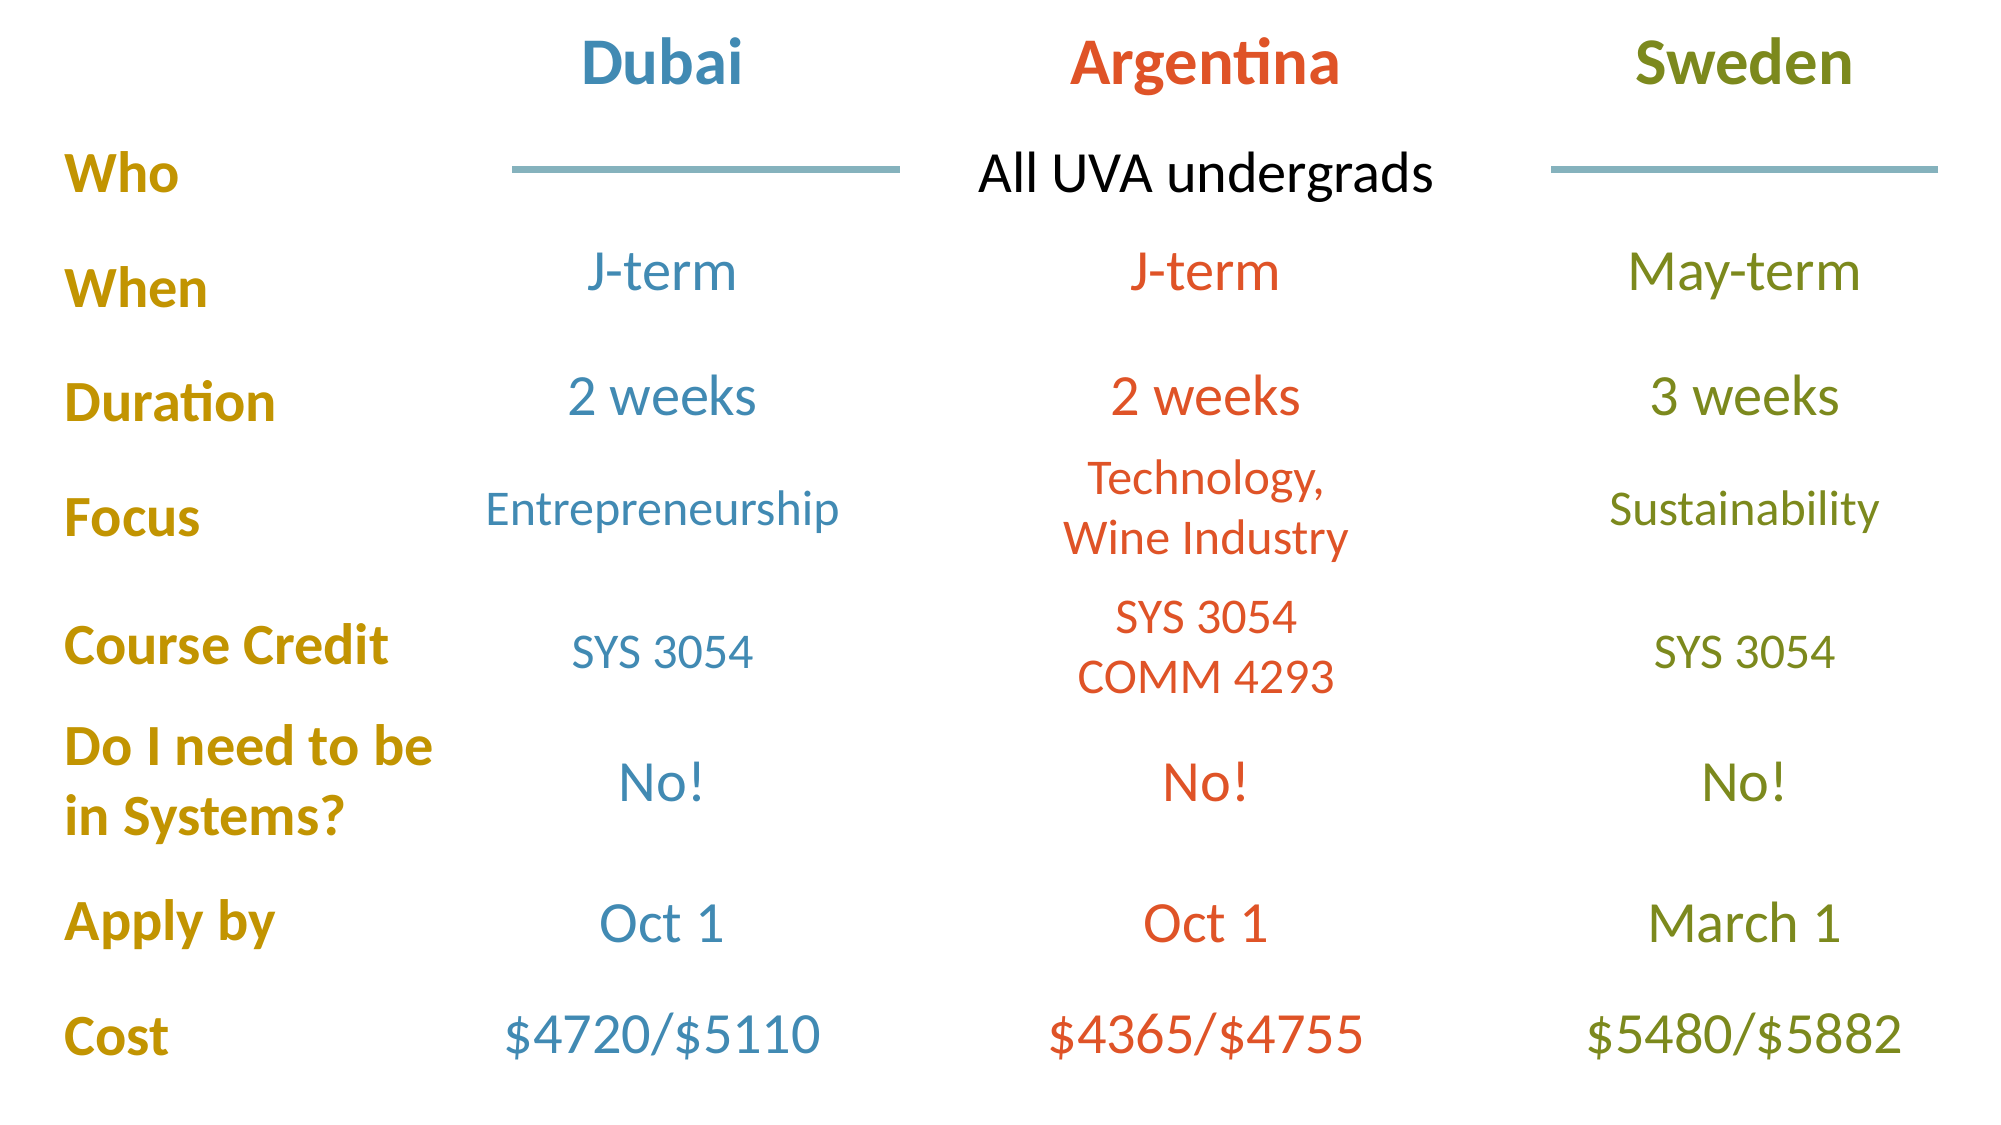

Dubai
Argentina
Sweden
Who
All UVA undergrads
J-term
J-term
May-term
When
2 weeks
2 weeks
3 weeks
Duration
Technology, Wine Industry
Entrepreneurship
Sustainability
Focus
SYS 3054
COMM 4293
Course Credit
SYS 3054
SYS 3054
Do I need to be in Systems?
No!
No!
No!
Apply by
Oct 1
Oct 1
March 1
$4720/$5110
$4365/$4755
$5480/$5882
Cost